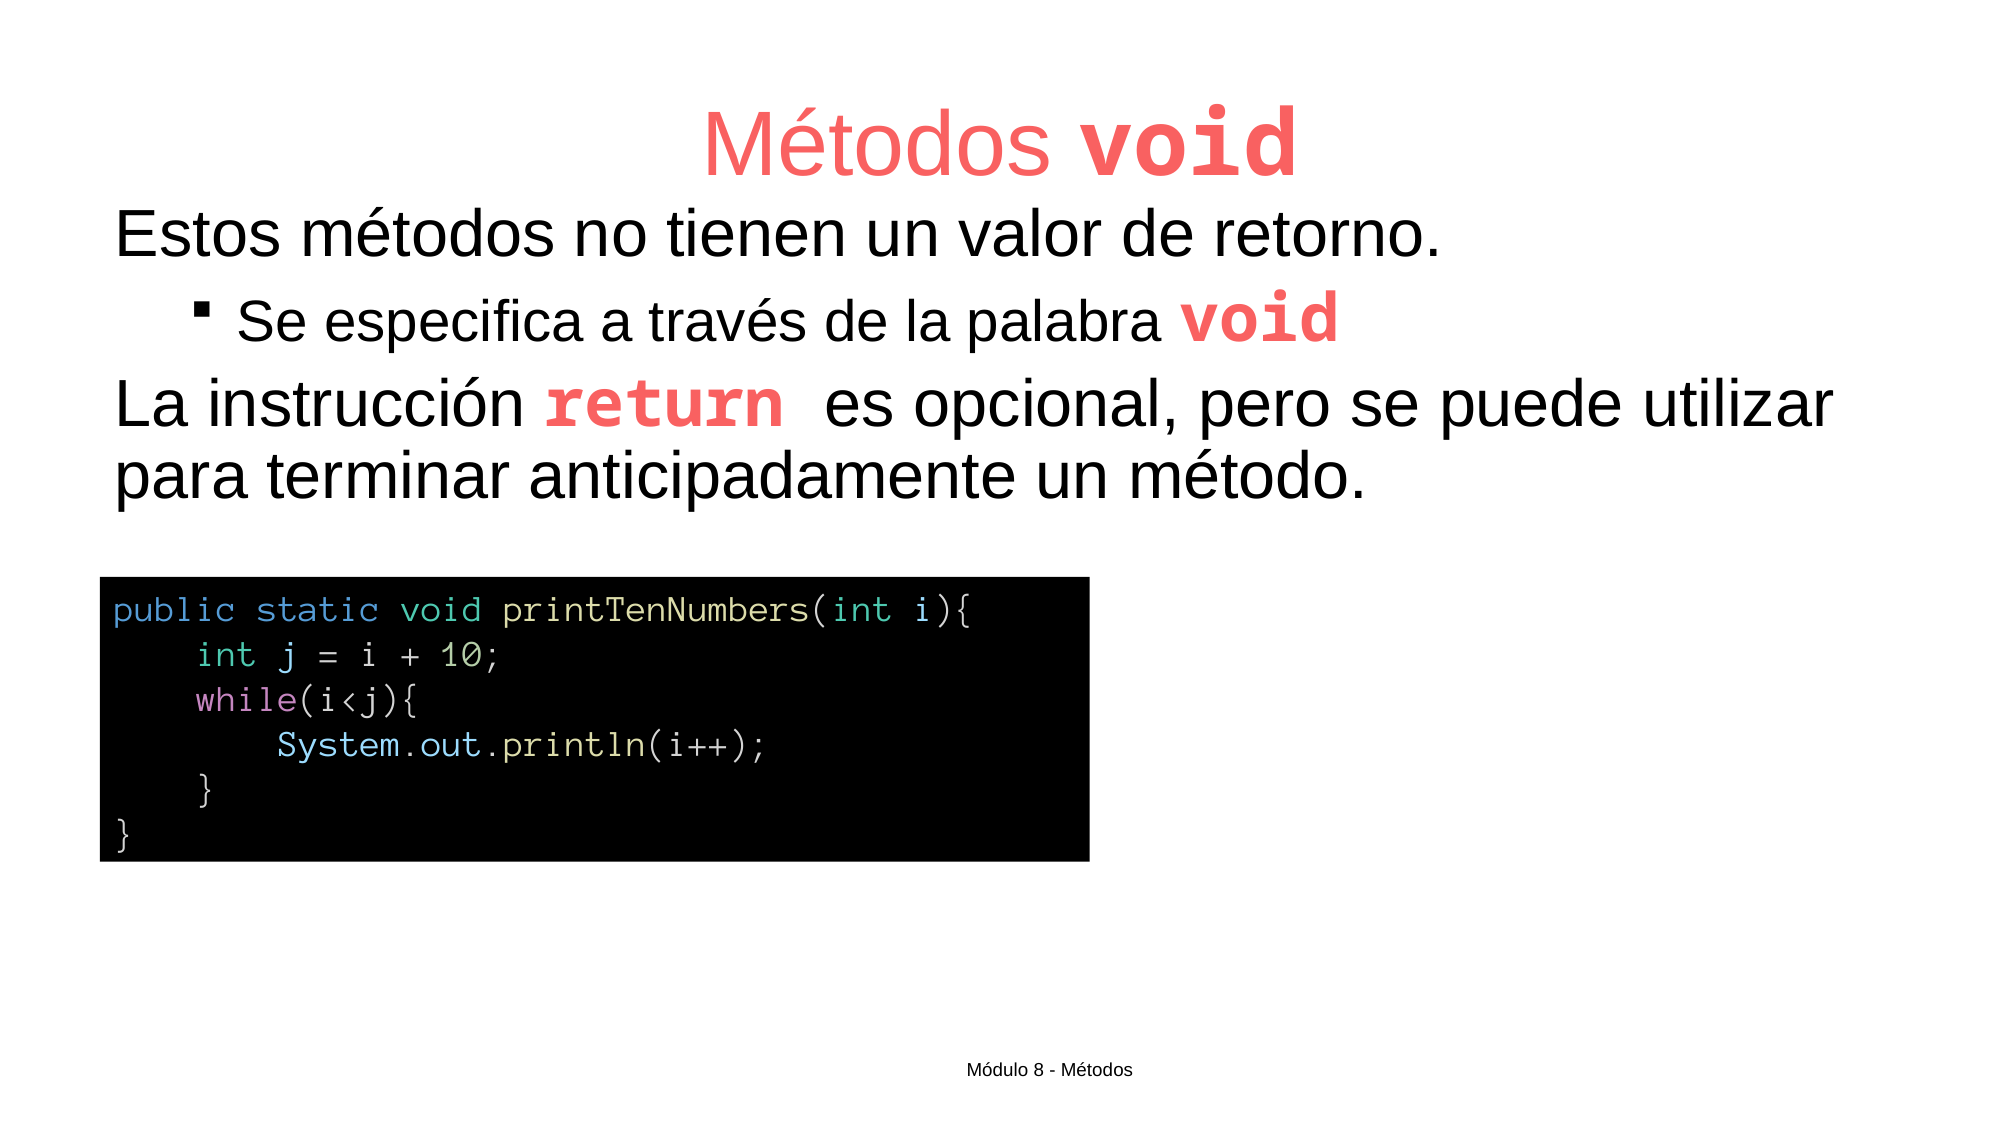

# Métodos void
Estos métodos no tienen un valor de retorno.
Se especifica a través de la palabra void
La instrucción return es opcional, pero se puede utilizar para terminar anticipadamente un método.
public static void printTenNumbers(int i){
    int j = i + 10;
    while(i<j){
        System.out.println(i++);
    }
}